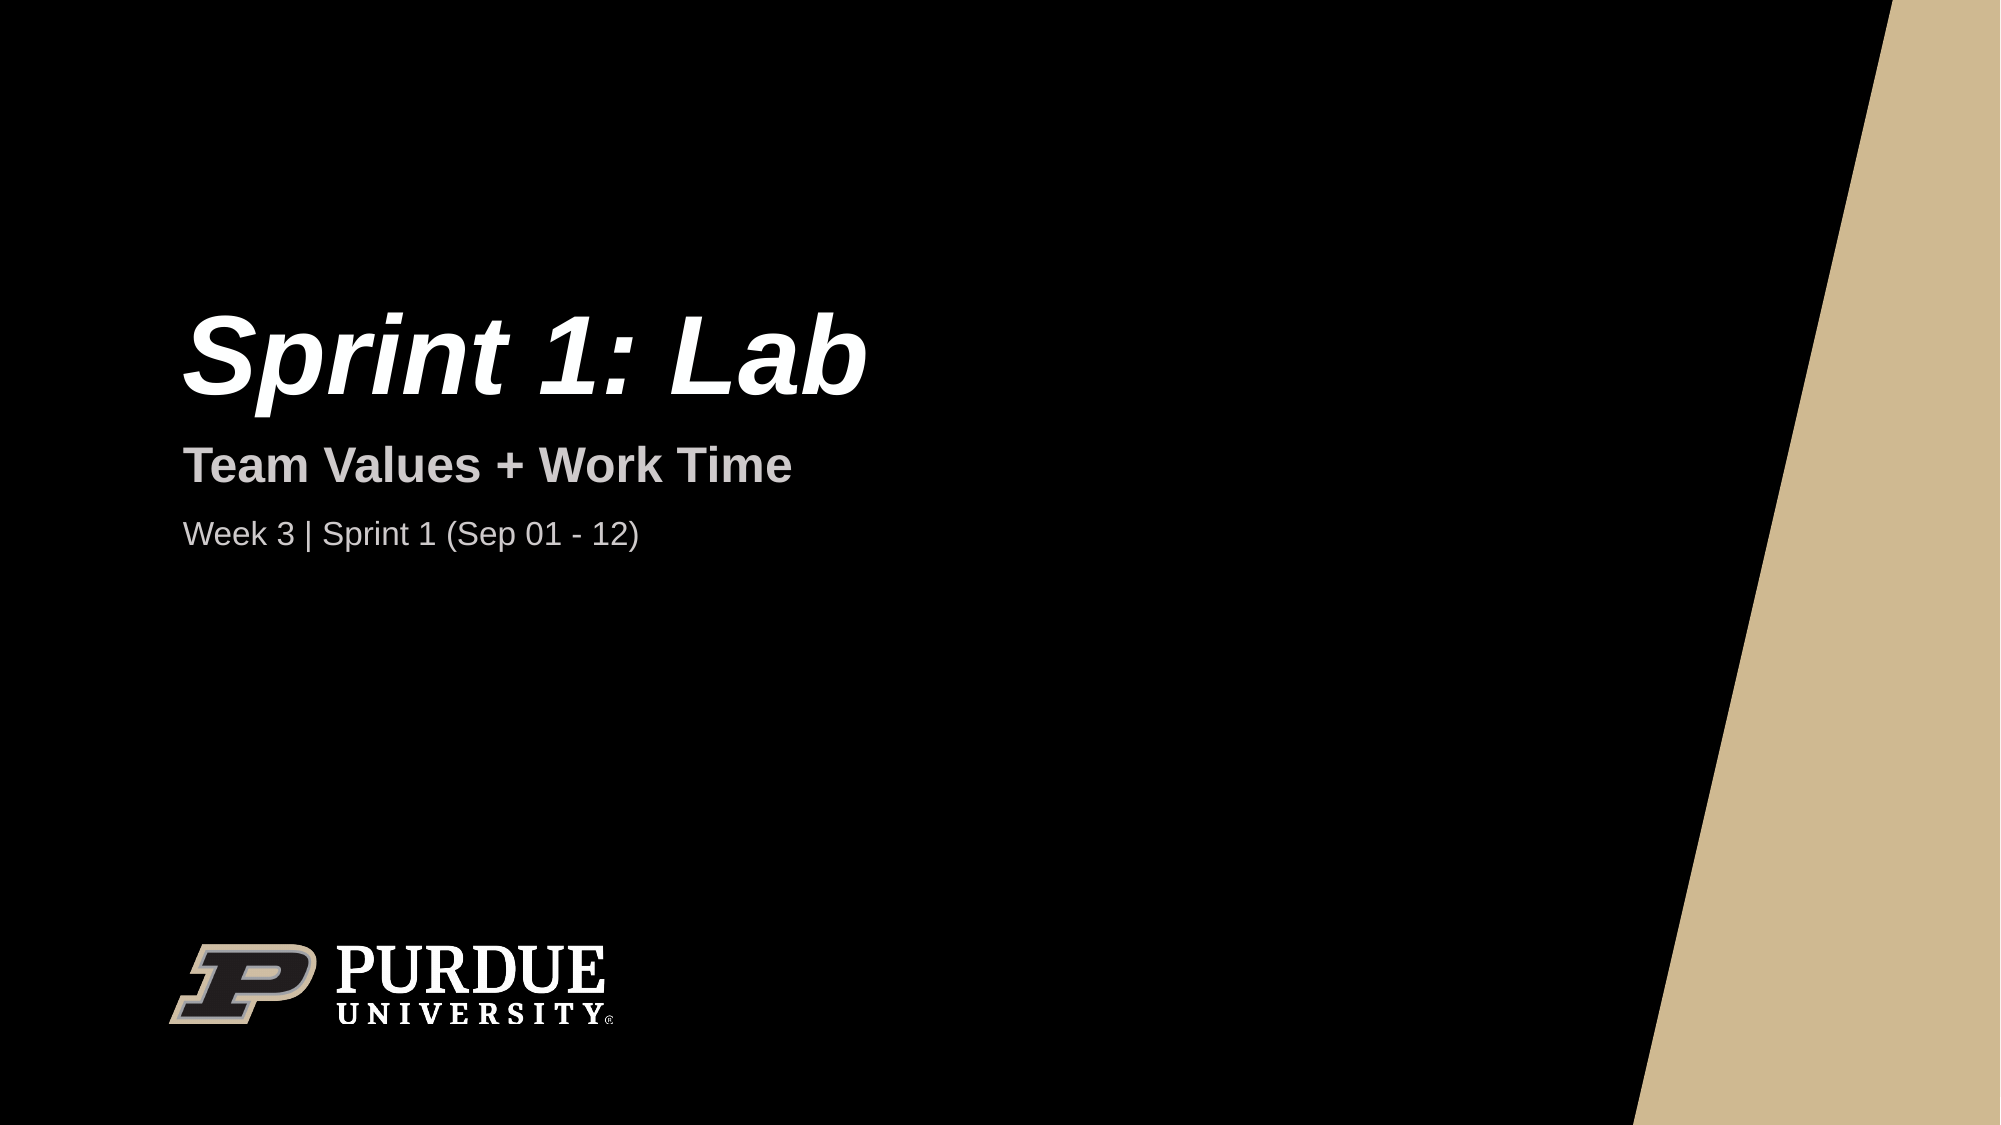

# Sprint 1: Lab
Team Values + Work Time
Week 3 | Sprint 1 (Sep 01 - 12)